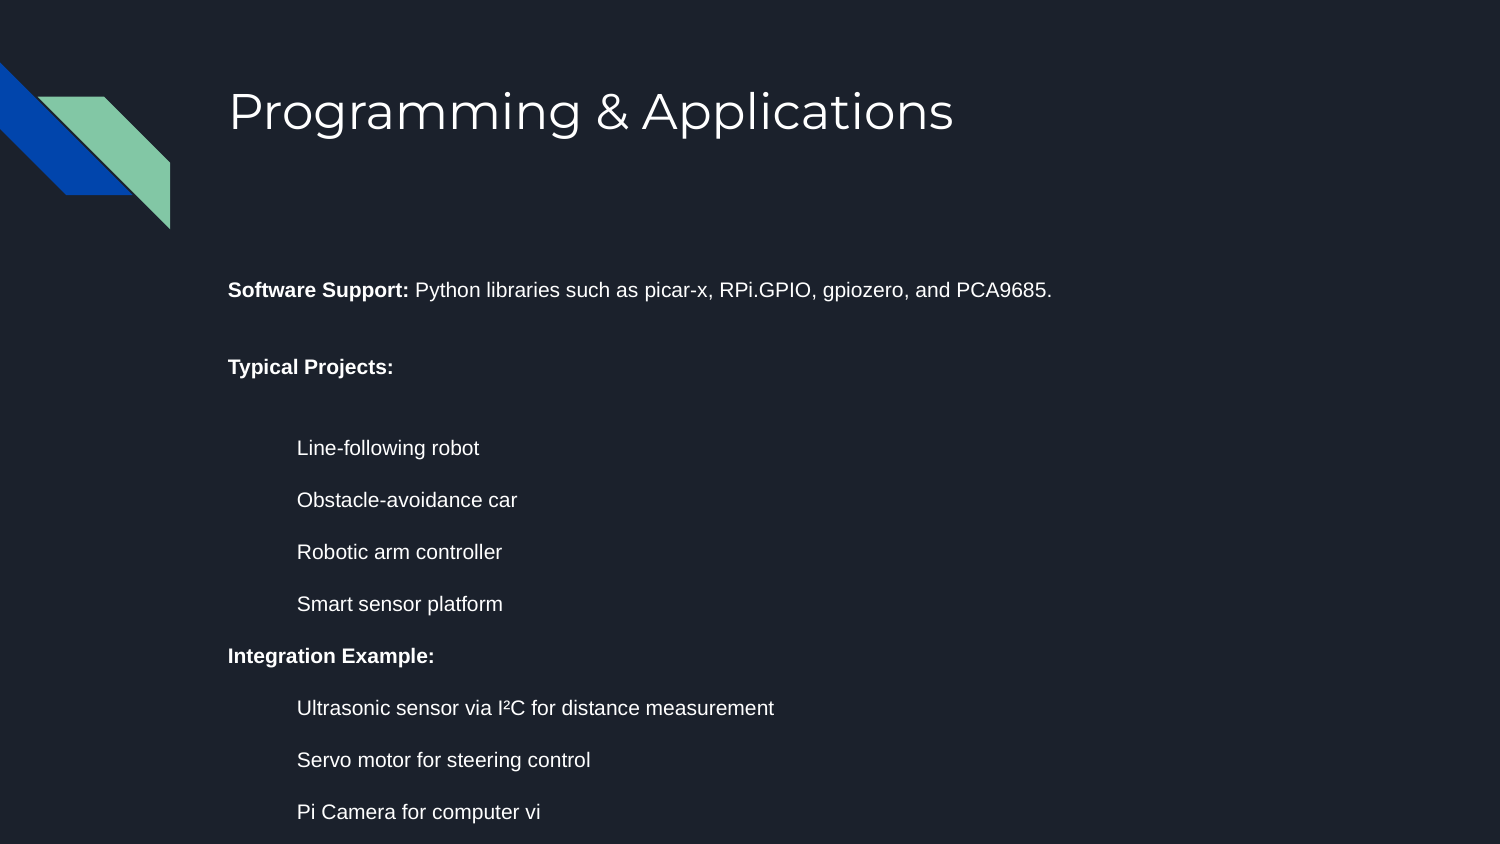

# Programming & Applications
Software Support: Python libraries such as picar-x, RPi.GPIO, gpiozero, and PCA9685.
Typical Projects:
Line-following robot
Obstacle-avoidance car
Robotic arm controller
Smart sensor platform
Integration Example:
Ultrasonic sensor via I²C for distance measurement
Servo motor for steering control
Pi Camera for computer vi